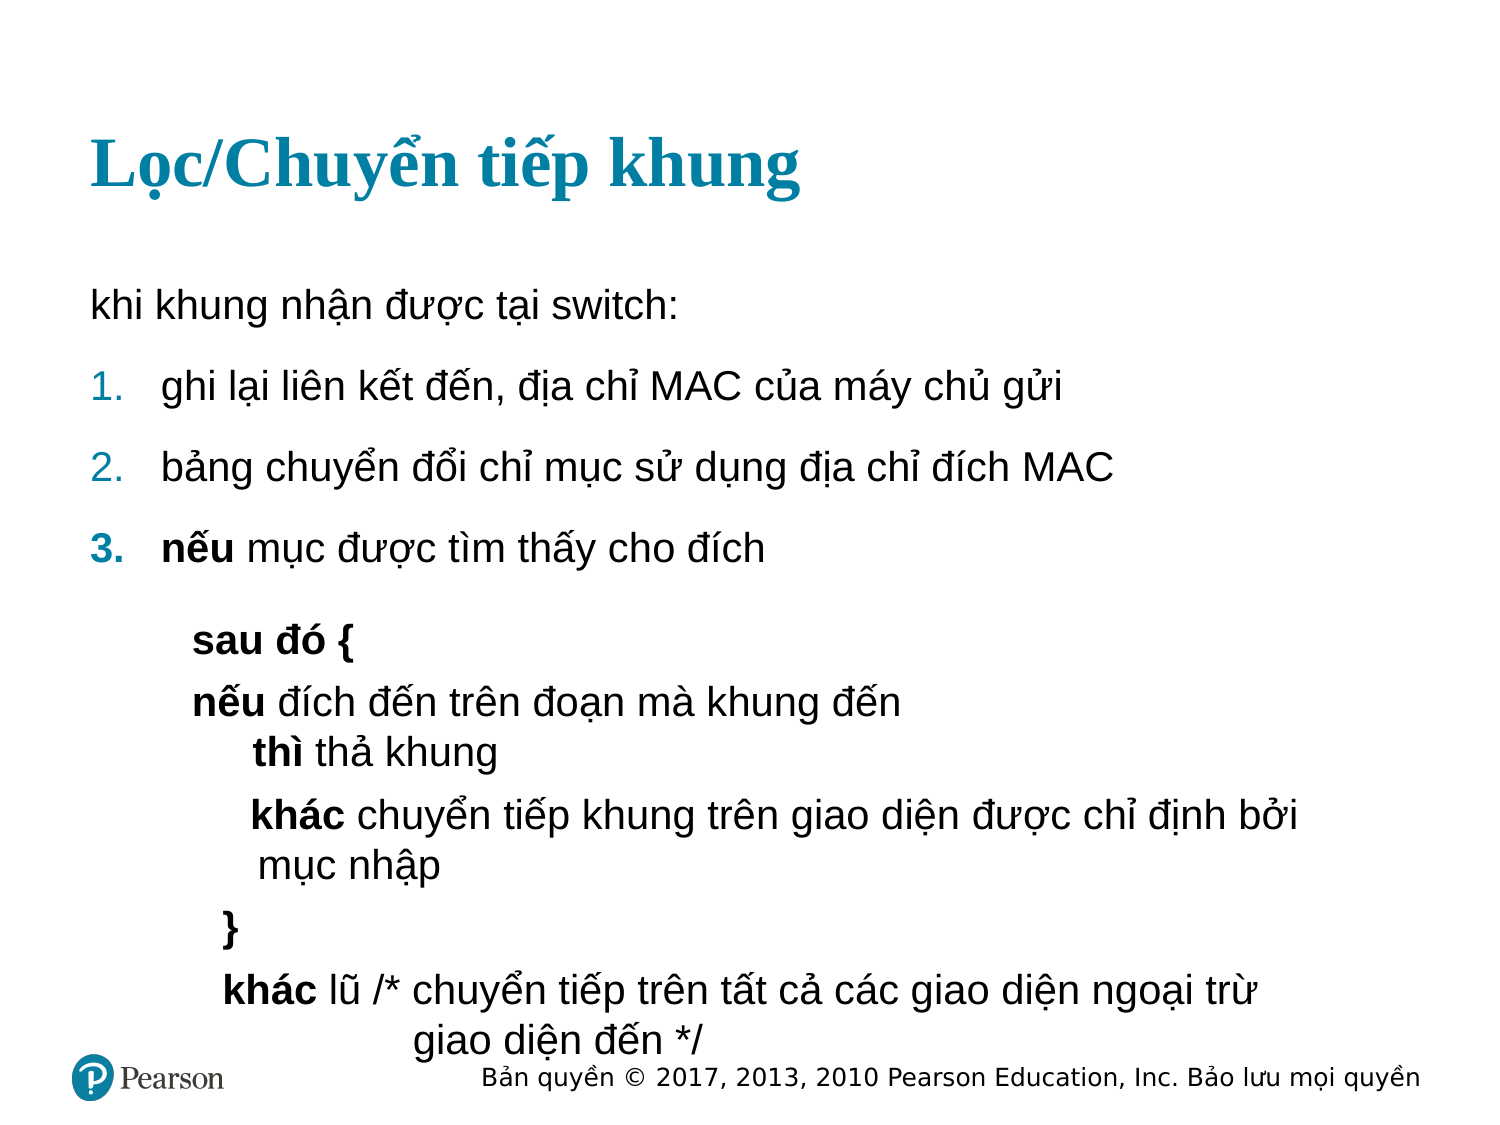

# Lọc/Chuyển tiếp khung
khi khung nhận được tại switch:
ghi lại liên kết đến, địa chỉ MAC của máy chủ gửi
bảng chuyển đổi chỉ mục sử dụng địa chỉ đích MAC
nếu mục được tìm thấy cho đích
sau đó {
nếu đích đến trên đoạn mà khung đến
thì thả khung
khác chuyển tiếp khung trên giao diện được chỉ định bởi mục nhập
}
khác lũ /* chuyển tiếp trên tất cả các giao diện ngoại trừ giao diện đến */